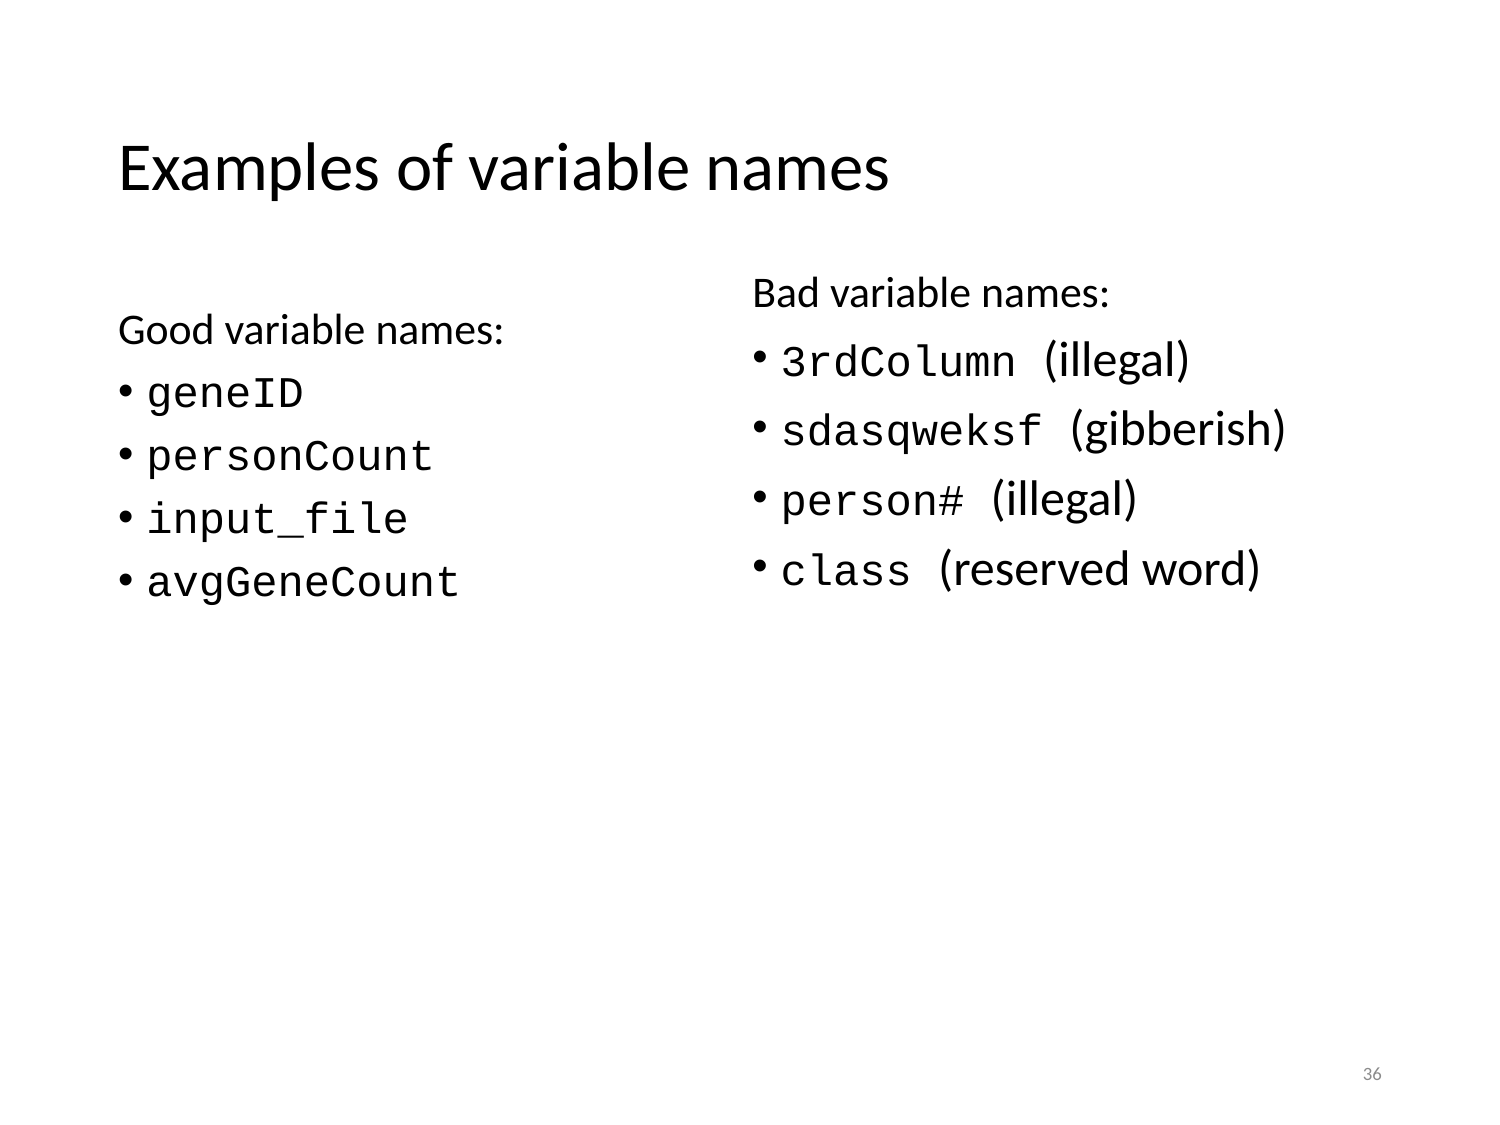

# Examples of variable names
Bad variable names:
3rdColumn (illegal)
sdasqweksf (gibberish)
person# (illegal)
class (reserved word)
Good variable names:
geneID
personCount
input_file
avgGeneCount
36